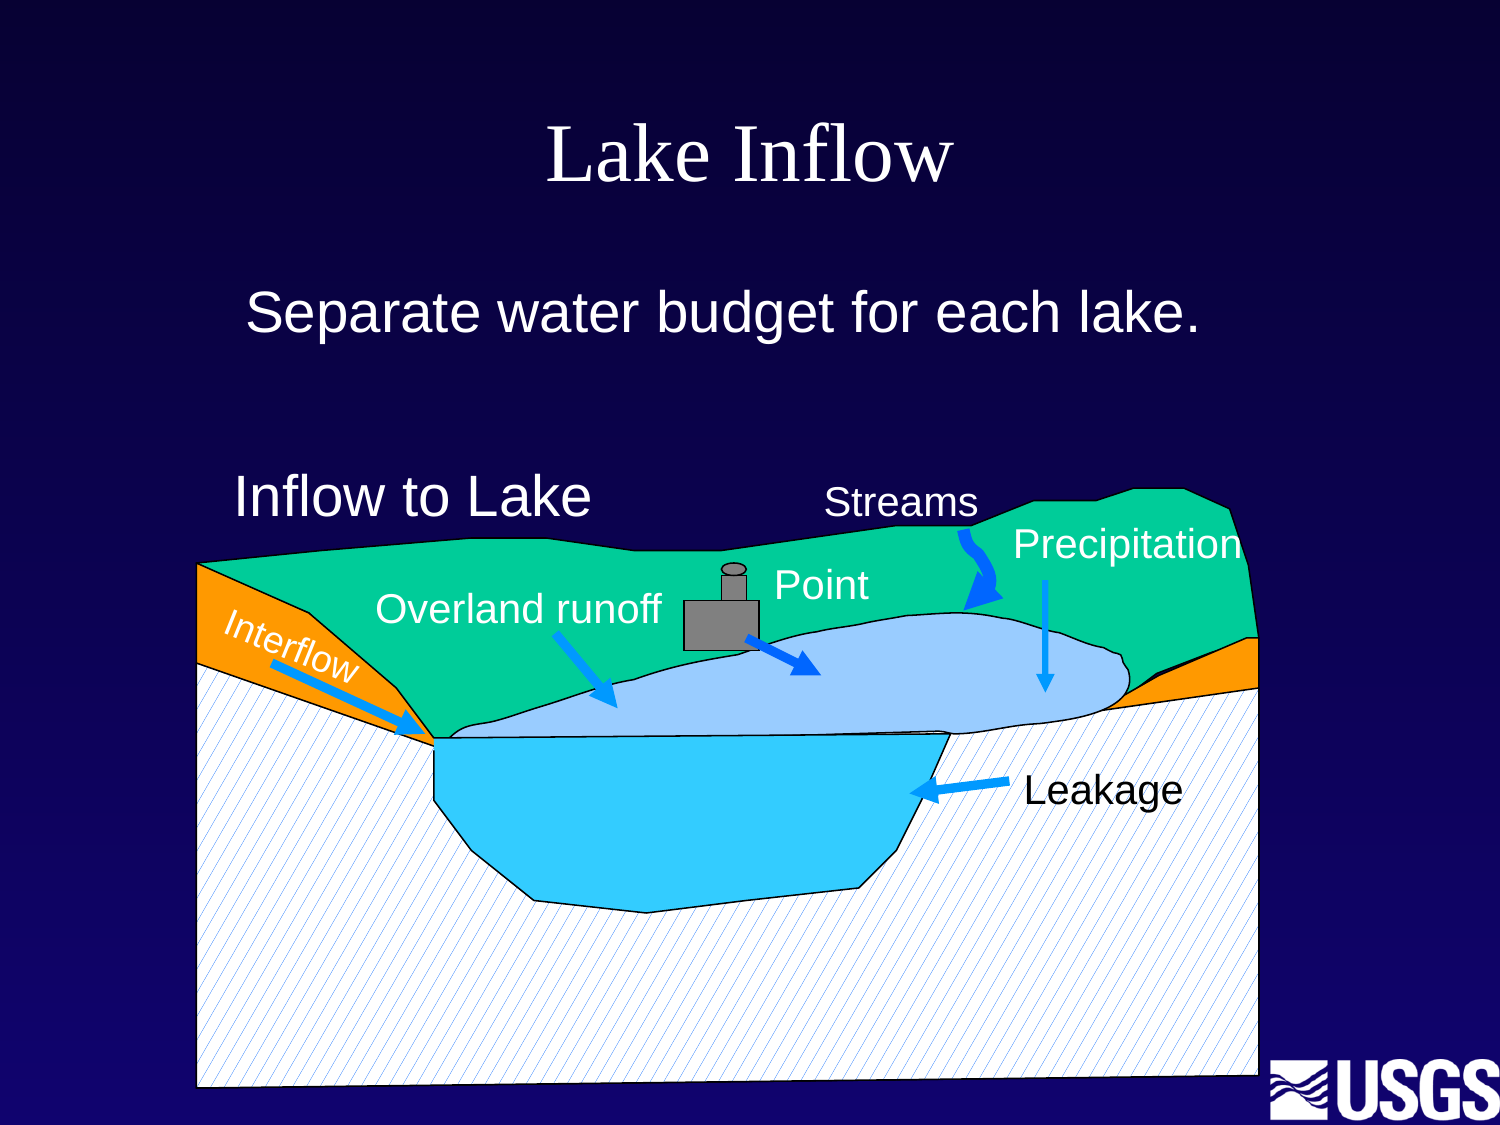

# Lake Inflow
Separate water budget for each lake.
Inflow to Lake
Streams

Precipitation

Point

Overland runoff

Interflow

Leakage